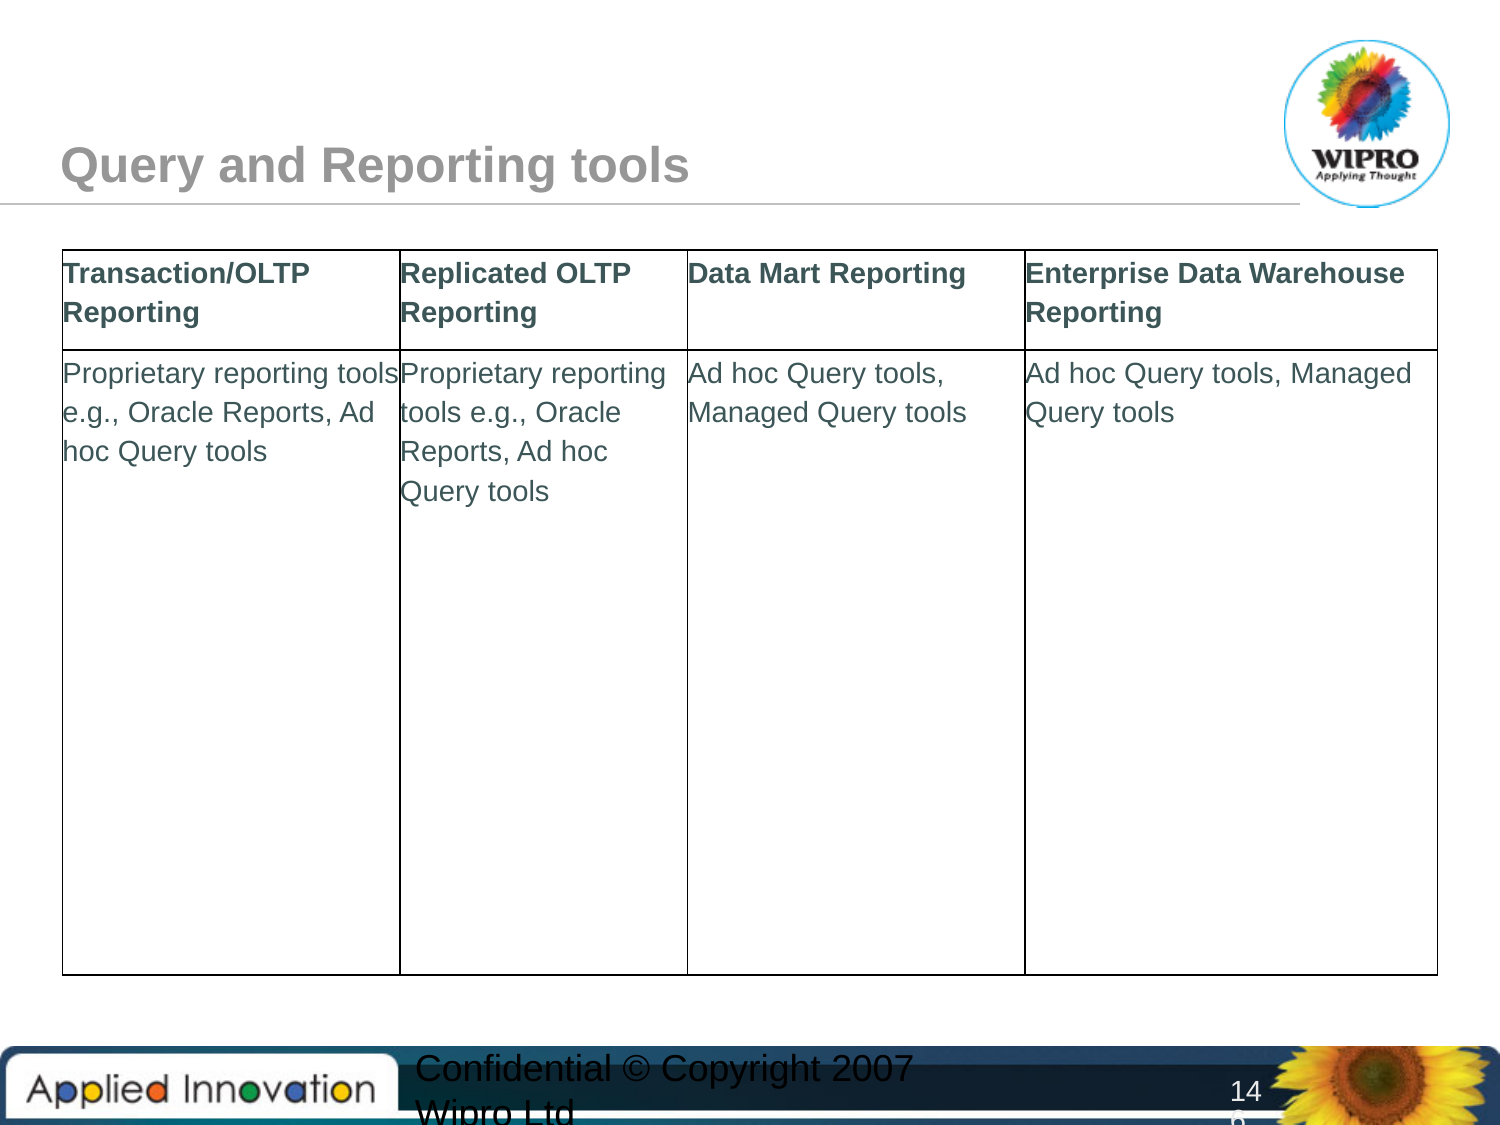

# Query and Reporting tools
| Transaction/OLTP Reporting | Replicated OLTP Reporting | Data Mart Reporting | Enterprise Data Warehouse Reporting |
| --- | --- | --- | --- |
| Proprietary reporting tools e.g., Oracle Reports, Ad hoc Query tools | Proprietary reporting tools e.g., Oracle Reports, Ad hoc Query tools | Ad hoc Query tools, Managed Query tools | Ad hoc Query tools, Managed Query tools |
Confidential © Copyright 2007 Wipro Ltd